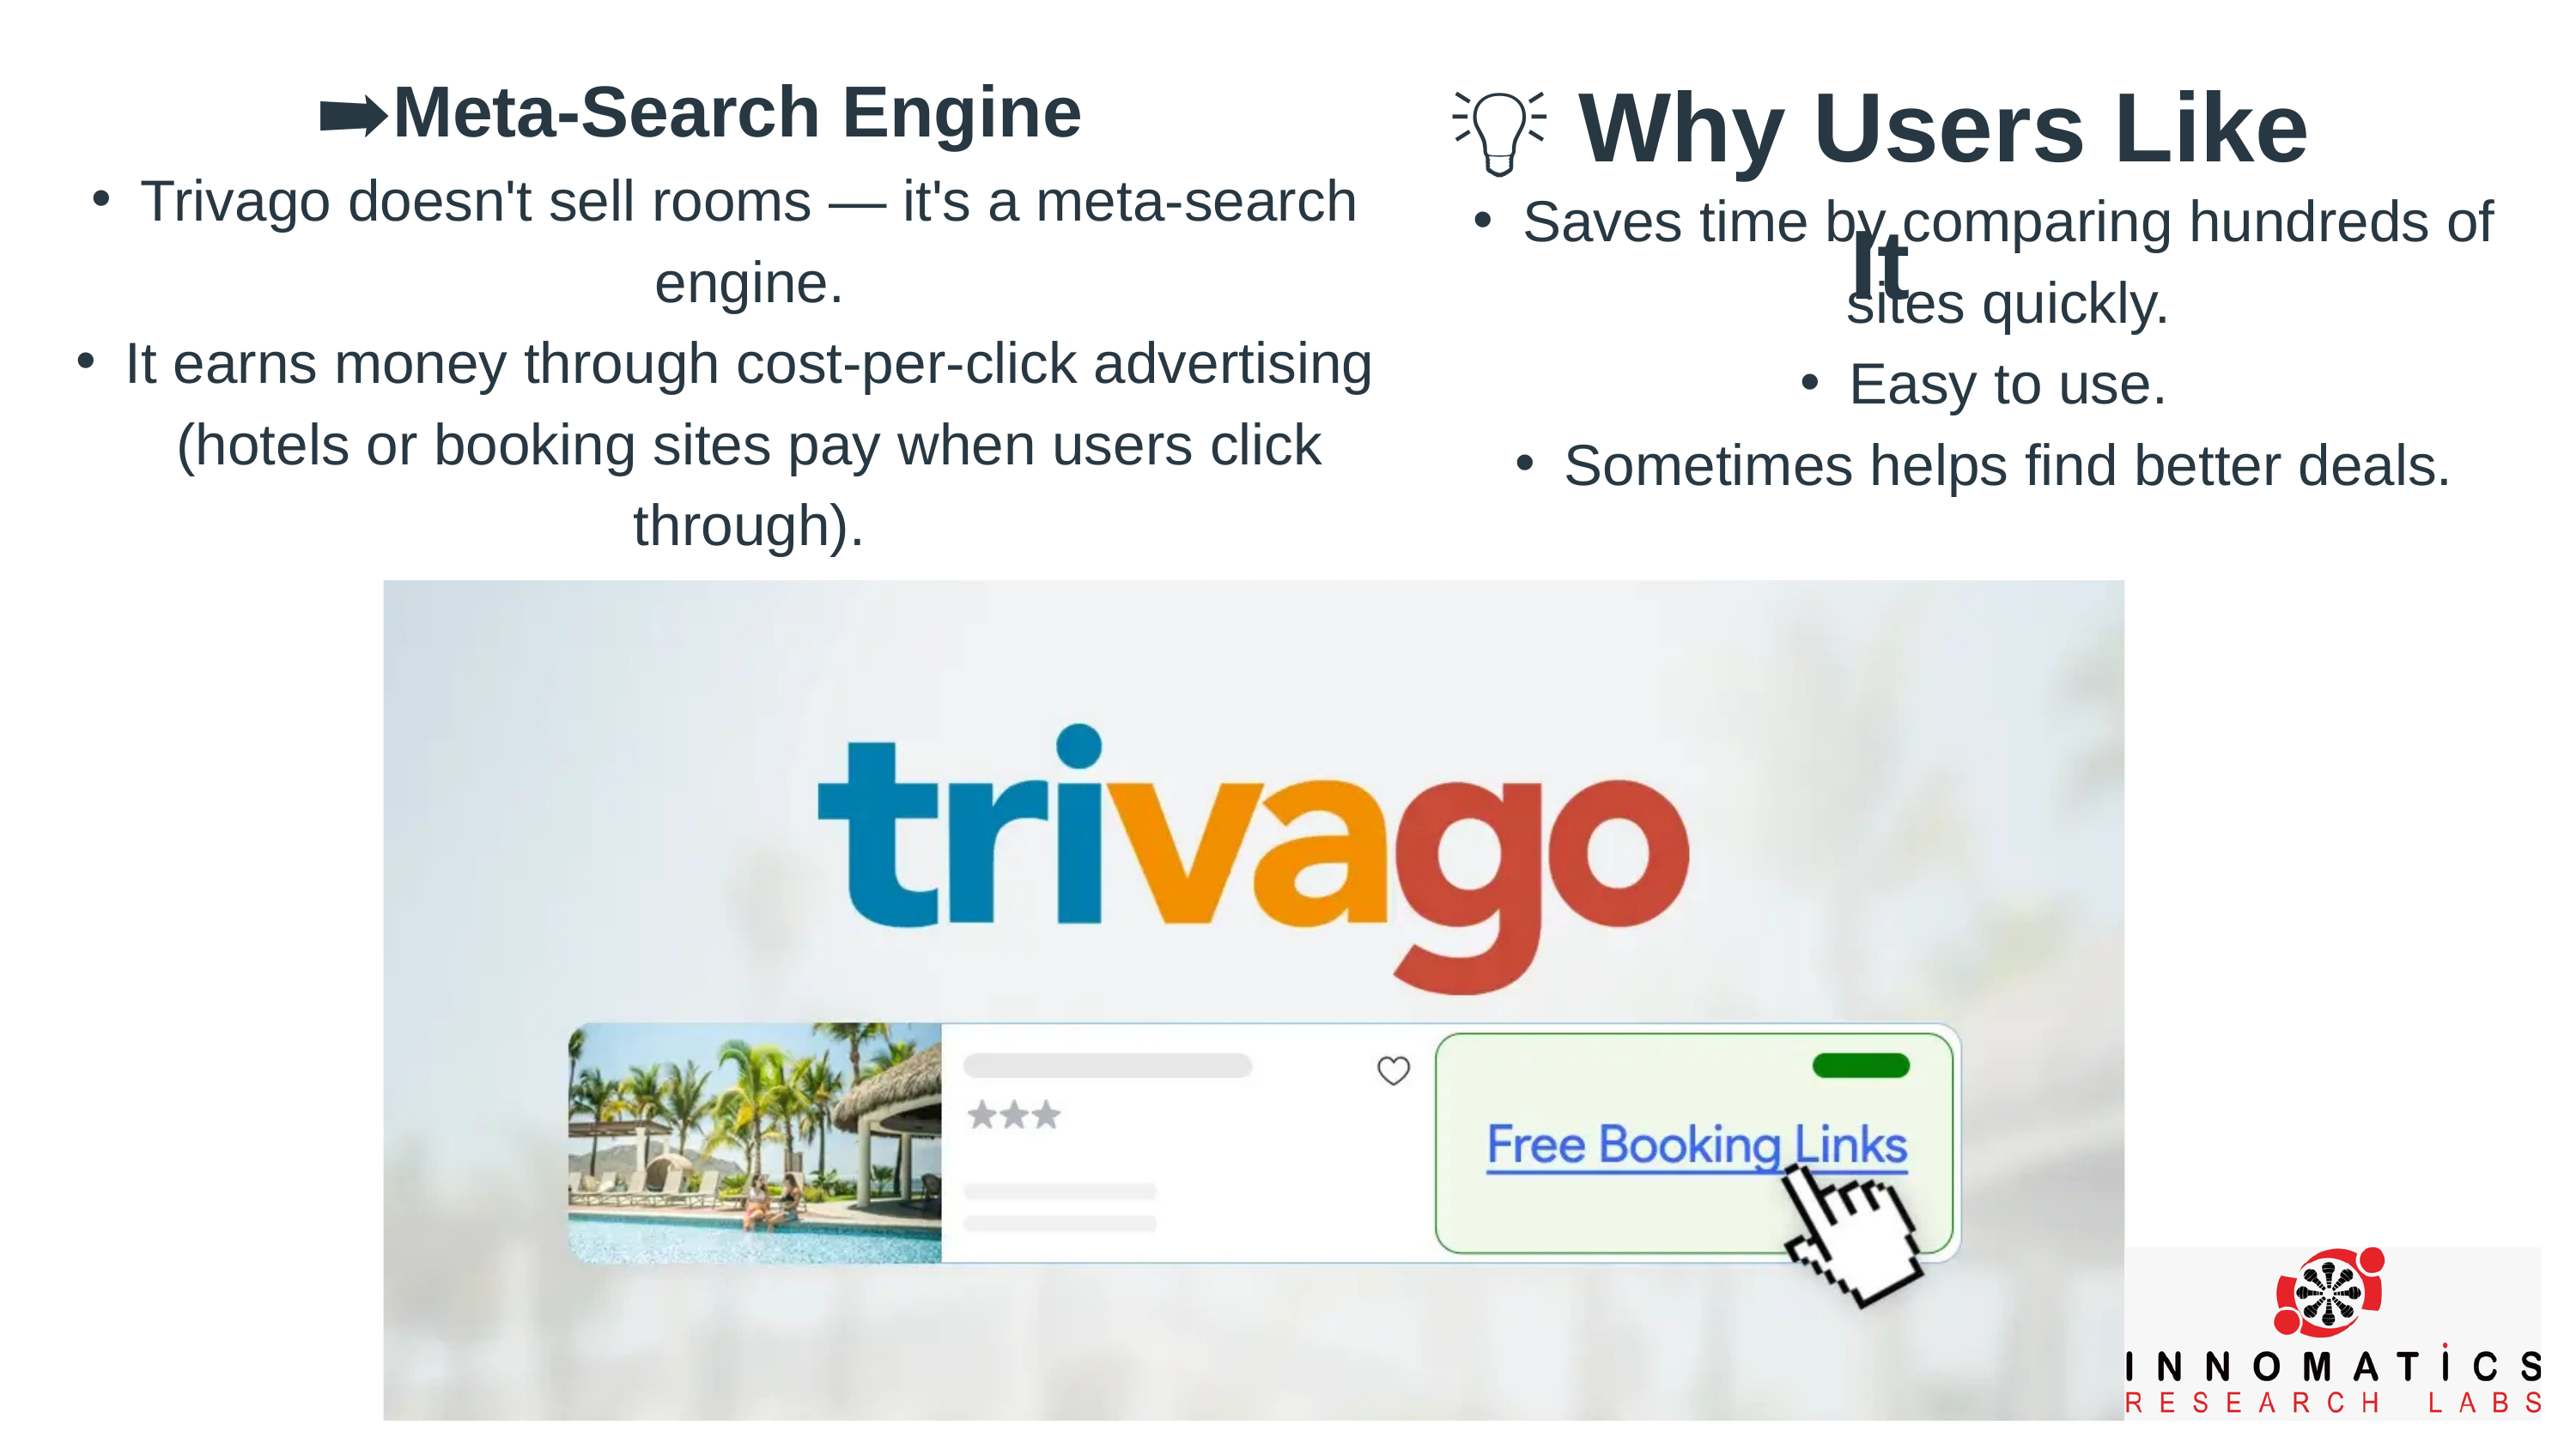

💡 Why Users Like It
➡️Meta-Search Engine
Trivago doesn't sell rooms — it's a meta-search engine.
It earns money through cost-per-click advertising (hotels or booking sites pay when users click through).

Saves time by comparing hundreds of sites quickly.
Easy to use.
Sometimes helps find better deals.